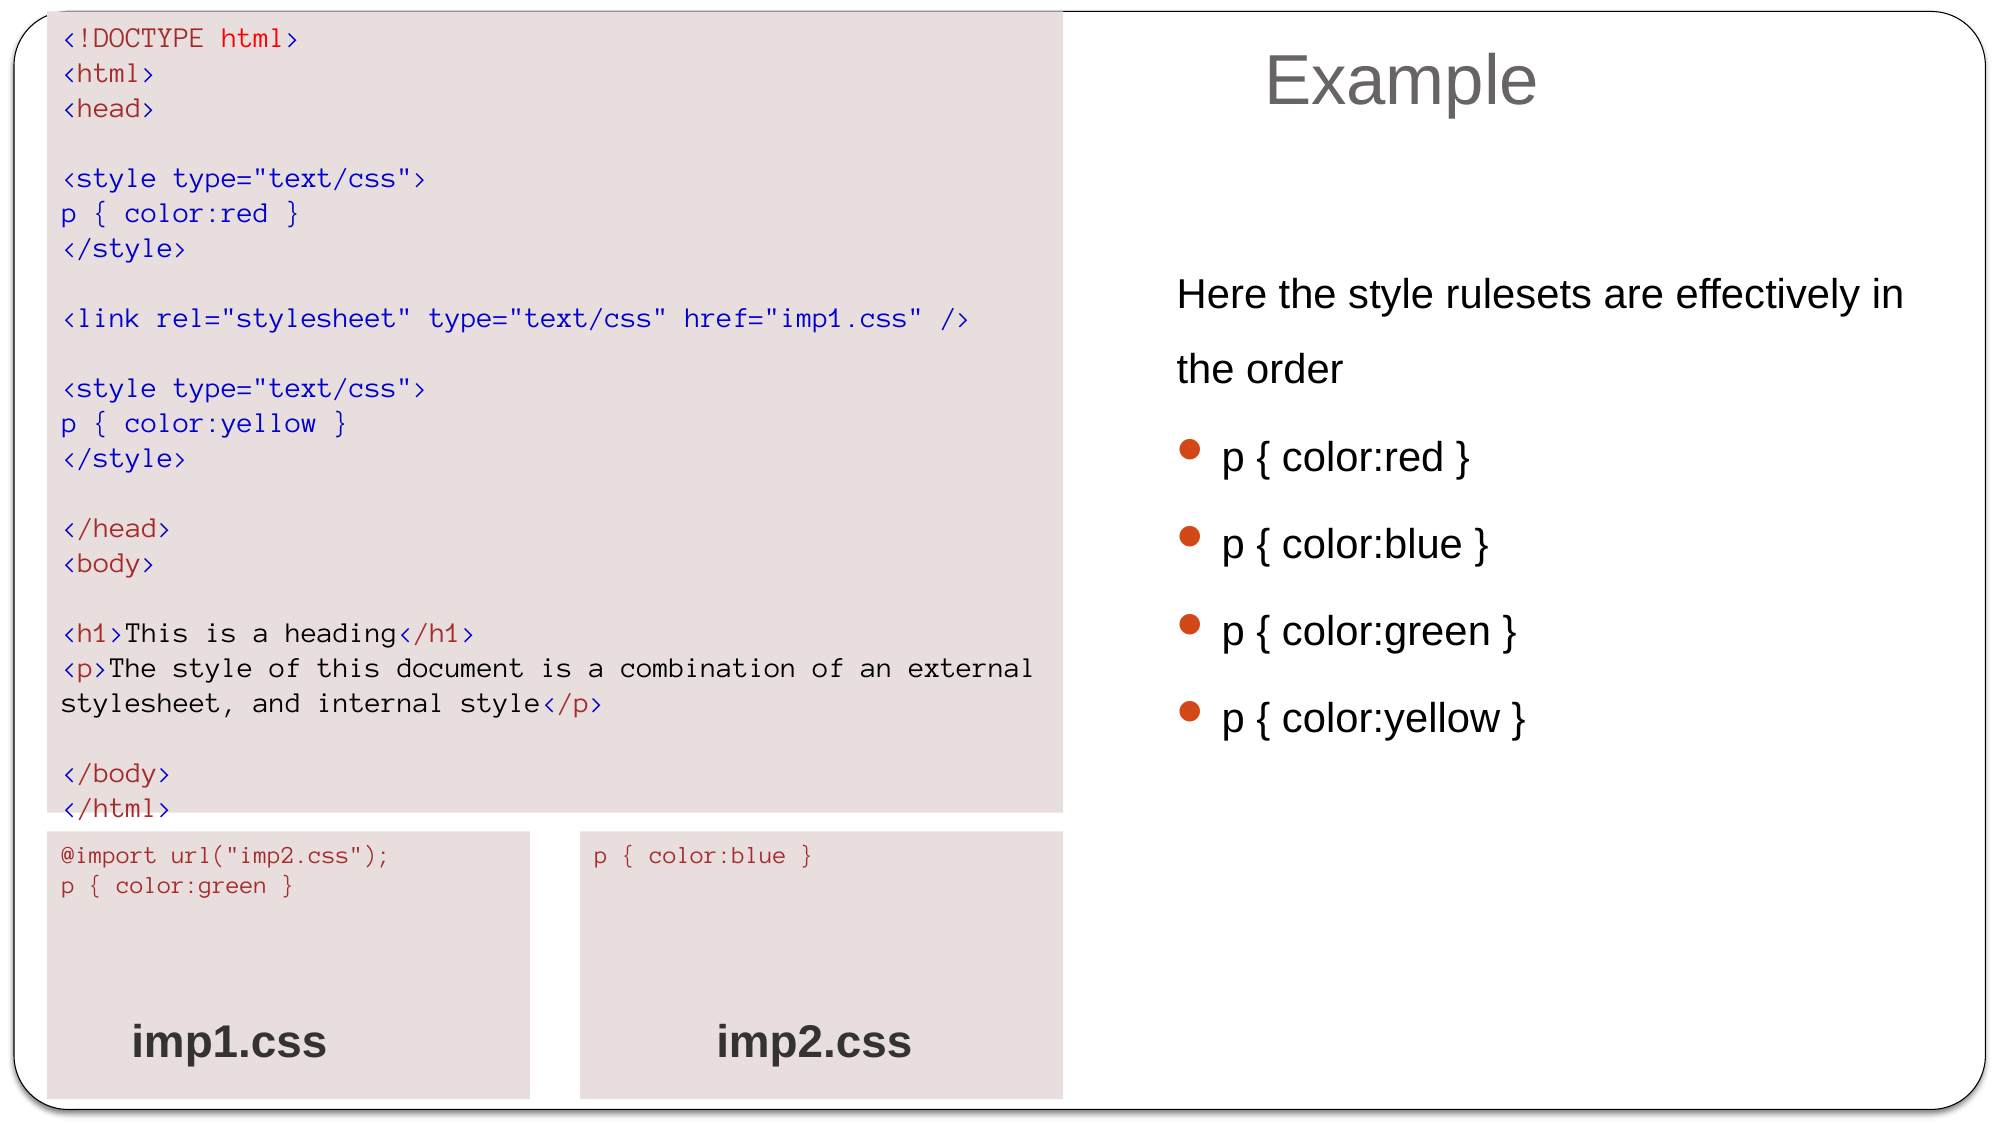

<!DOCTYPE html>
<html>
<head>
<style type="text/css">
p { color:red }
</style>

<link rel="stylesheet" type="text/css" href="imp1.css" />

<style type="text/css">
p { color:yellow }
</style>

</head>
<body>
<h1>This is a heading</h1>
<p>The style of this document is a combination of an external stylesheet, and internal style</p>
</body>
</html>
# Example
Here the style rulesets are effectively in the order
p { color:red }
p { color:blue }
p { color:green }
p { color:yellow }
p { color:blue }
@import url("imp2.css");
p { color:green }
imp1.css
imp2.css